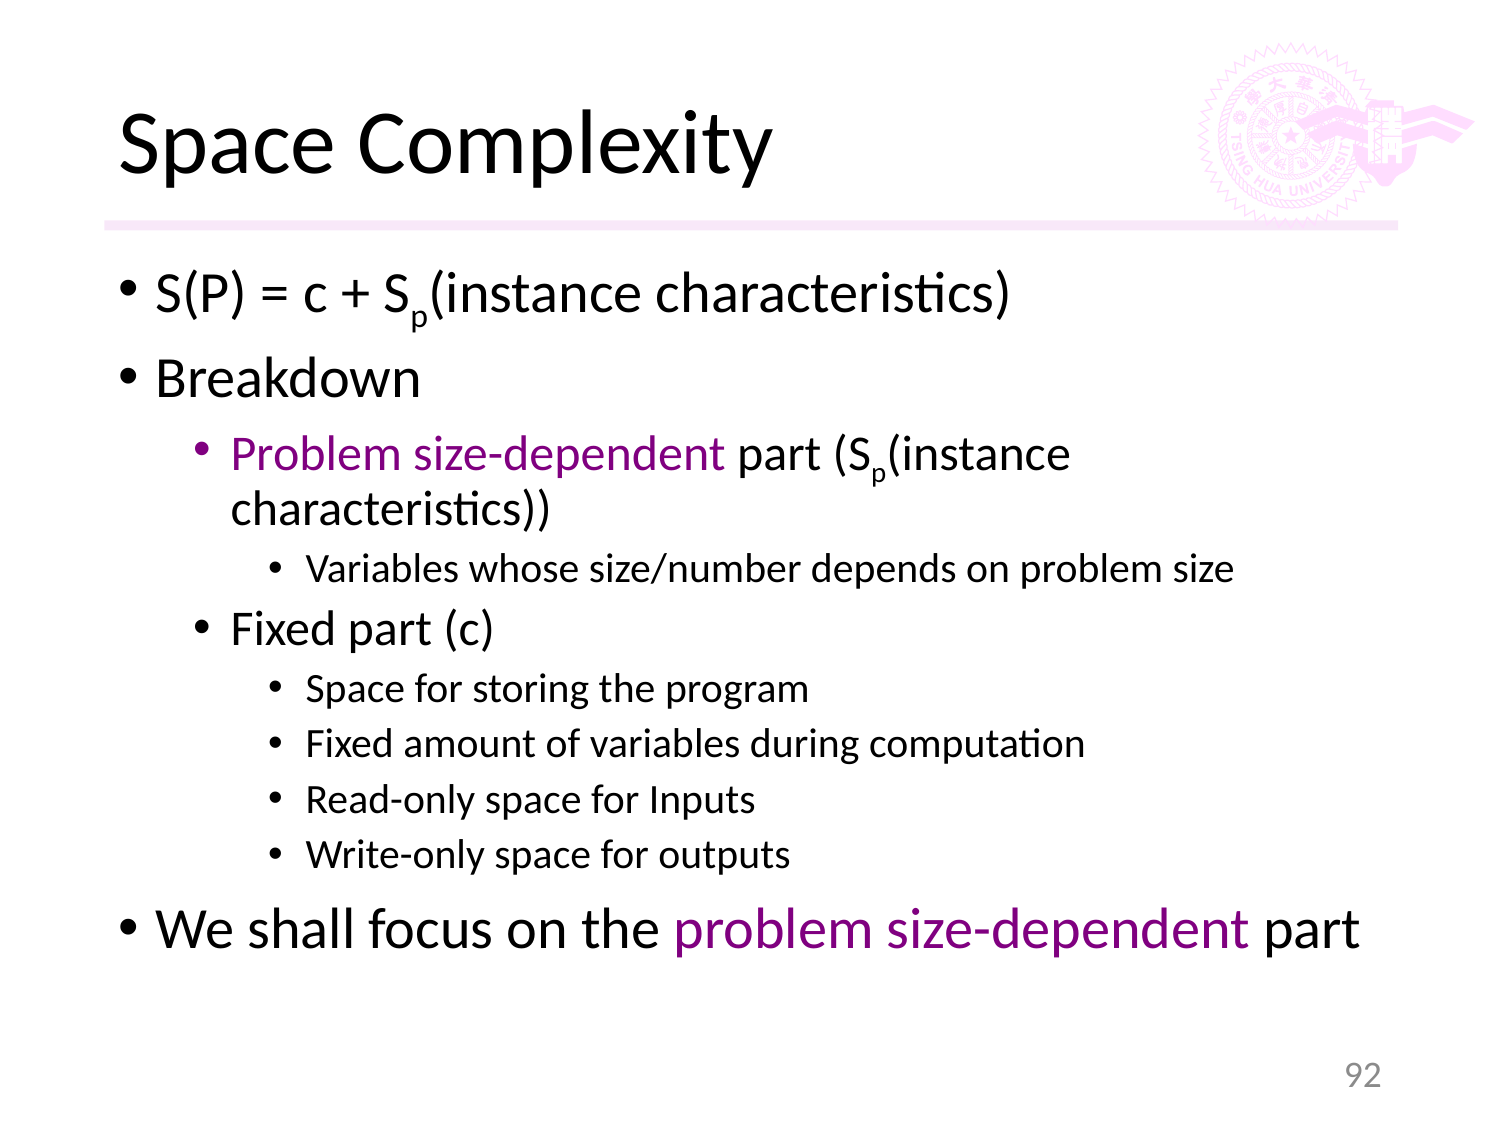

# Space Complexity
S(P) = c + Sp(instance characteristics)
Breakdown
Problem size-dependent part (Sp(instance characteristics))
Variables whose size/number depends on problem size
Fixed part (c)
Space for storing the program
Fixed amount of variables during computation
Read-only space for Inputs
Write-only space for outputs
We shall focus on the problem size-dependent part
92